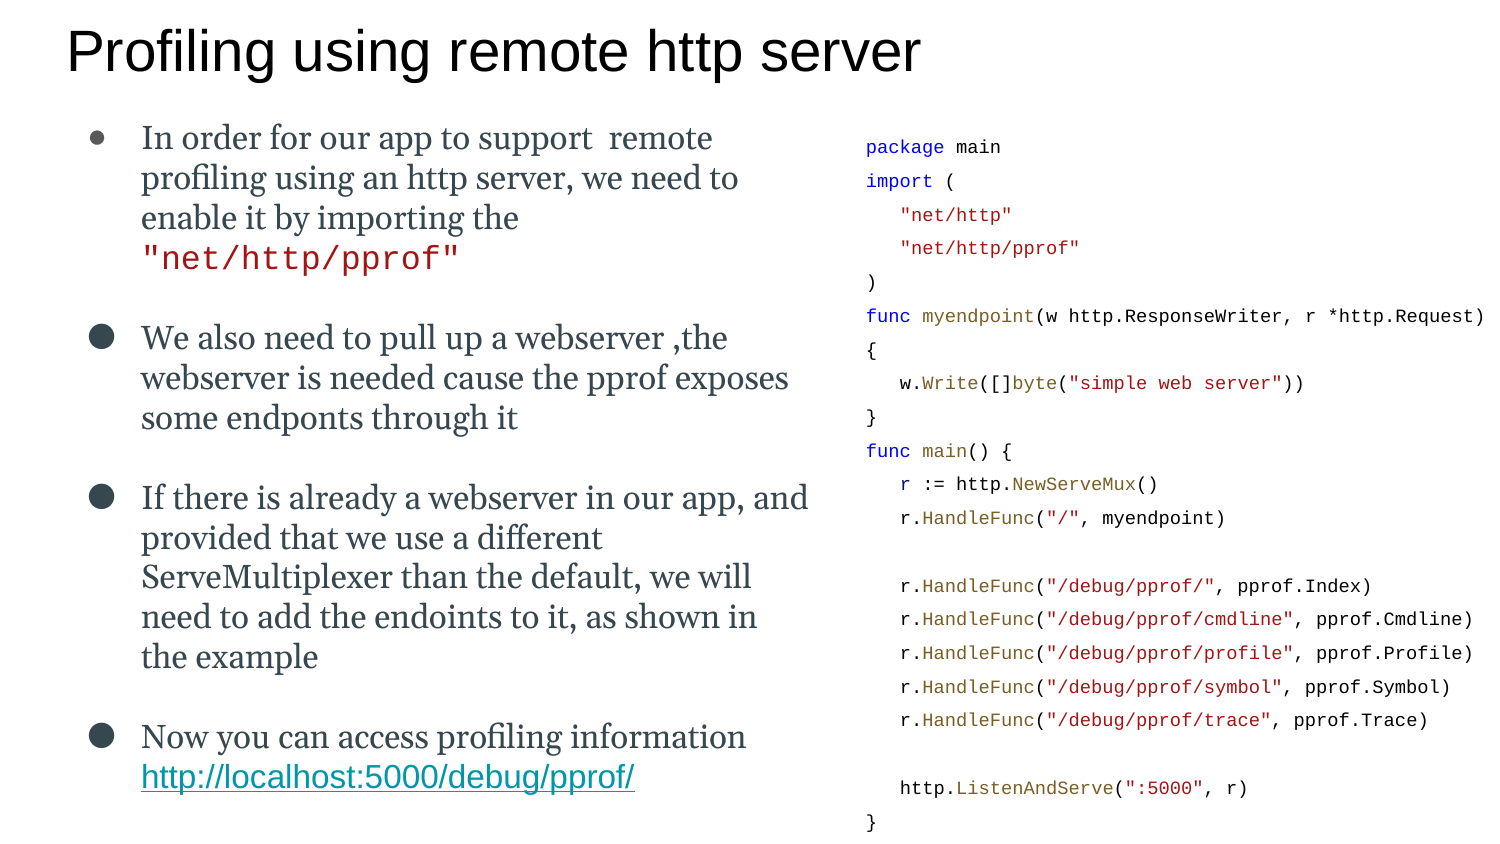

# Profiling using remote http server
In order for our app to support  remote profiling using an http server, we need to enable it by importing the "net/http/pprof"

We also need to pull up a webserver ,the webserver is needed cause the pprof exposes some endponts through it

If there is already a webserver in our app, and provided that we use a different ServeMultiplexer than the default, we will need to add the endoints to it, as shown in the example

Now you can access profiling information
http://localhost:5000/debug/pprof/
package main
import (
   "net/http"
   "net/http/pprof"
)
func myendpoint(w http.ResponseWriter, r *http.Request) {
   w.Write([]byte("simple web server"))
}
func main() {
   r := http.NewServeMux()
   r.HandleFunc("/", myendpoint)

   r.HandleFunc("/debug/pprof/", pprof.Index)
   r.HandleFunc("/debug/pprof/cmdline", pprof.Cmdline)
   r.HandleFunc("/debug/pprof/profile", pprof.Profile)
   r.HandleFunc("/debug/pprof/symbol", pprof.Symbol)
   r.HandleFunc("/debug/pprof/trace", pprof.Trace)

   http.ListenAndServe(":5000", r)
}